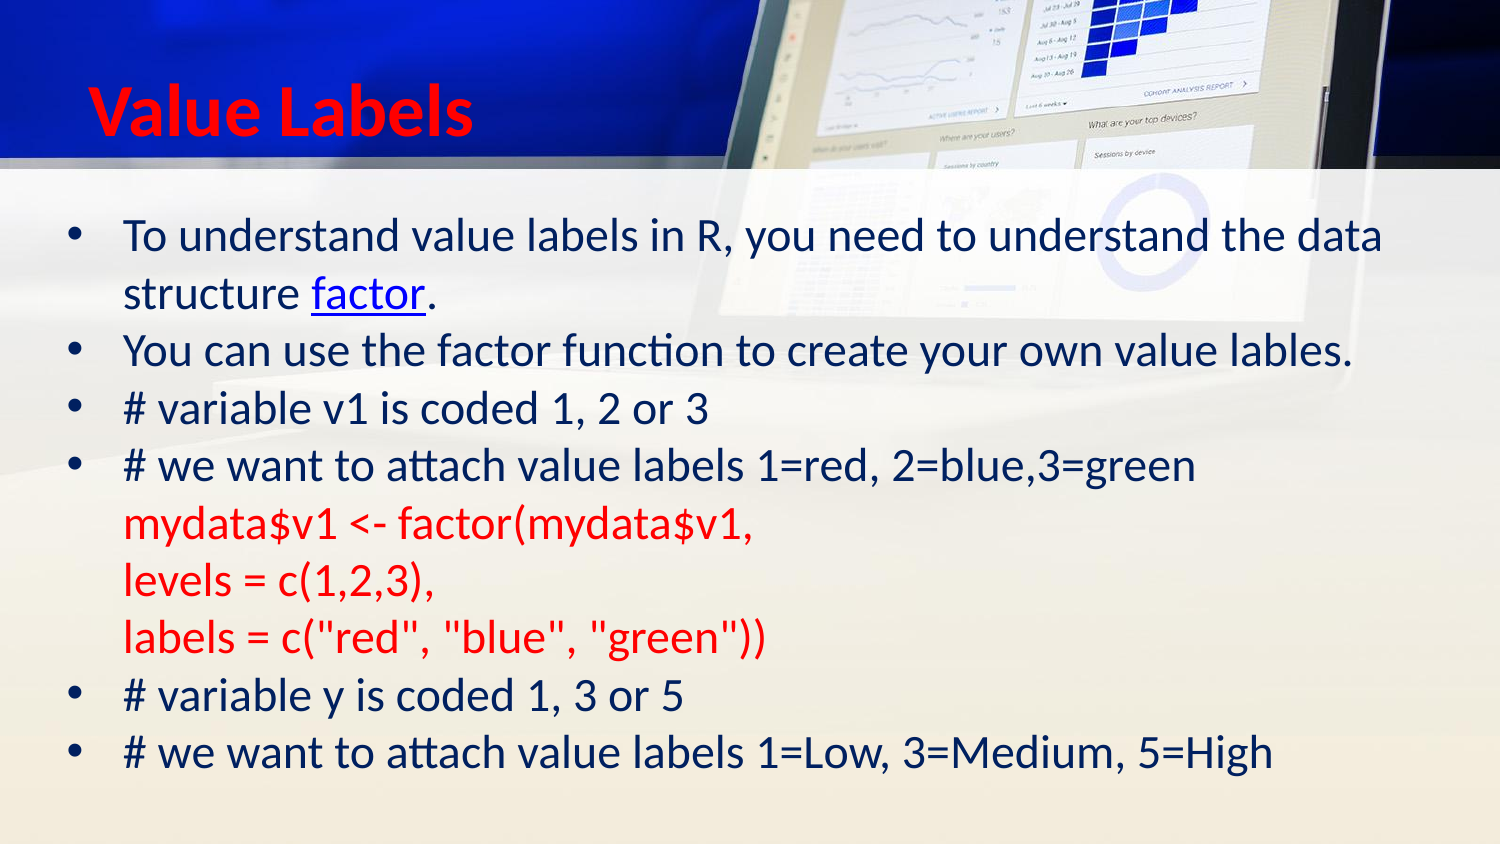

# Value Labels
To understand value labels in R, you need to understand the data structure factor.
You can use the factor function to create your own value lables.
# variable v1 is coded 1, 2 or 3
# we want to attach value labels 1=red, 2=blue,3=green mydata$v1 <- factor(mydata$v1, levels = c(1,2,3), labels = c("red", "blue", "green"))
# variable y is coded 1, 3 or 5
# we want to attach value labels 1=Low, 3=Medium, 5=High